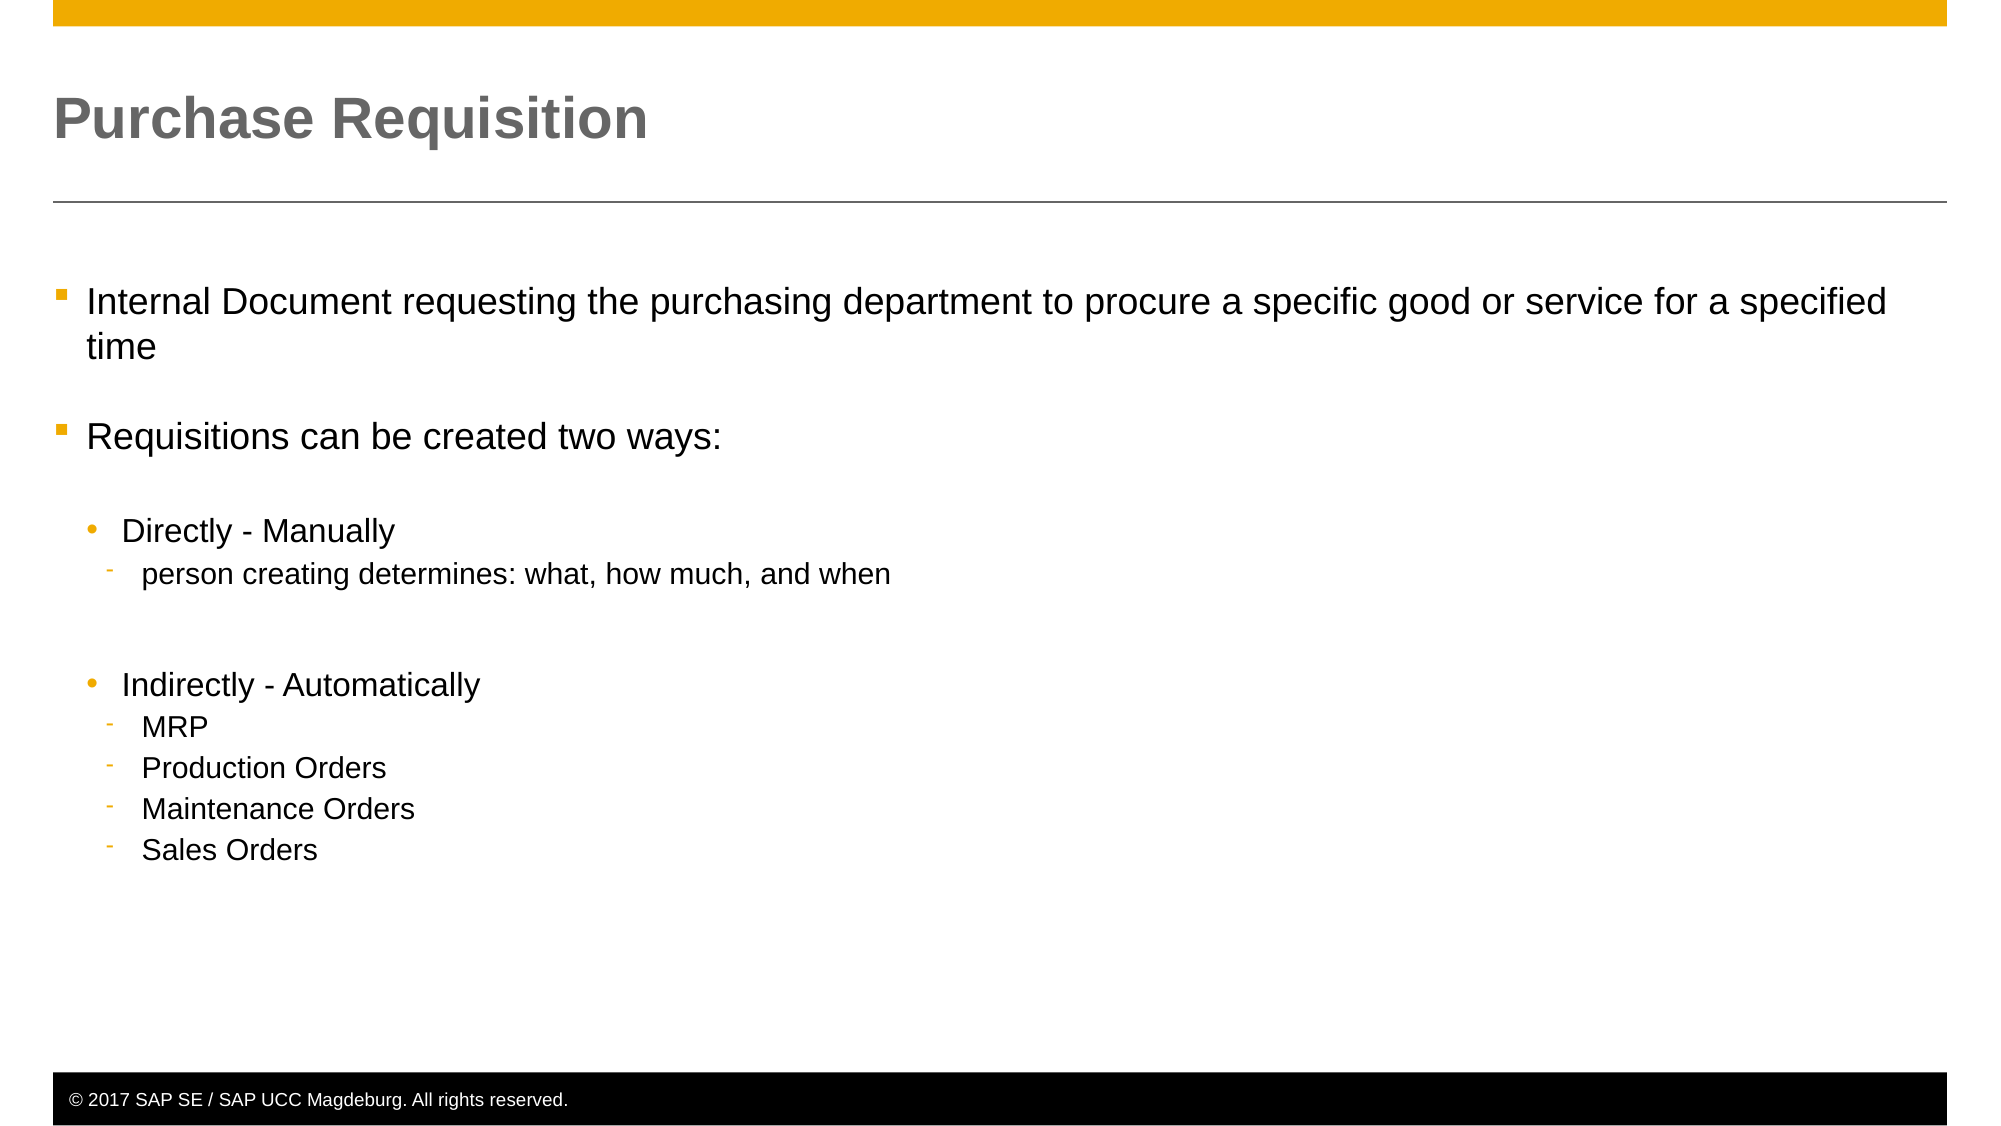

# Purchase Requisition
Internal Document requesting the purchasing department to procure a specific good or service for a specified time

Requisitions can be created two ways:

Directly - Manually
person creating determines: what, how much, and when

Indirectly - Automatically
MRP
Production Orders
Maintenance Orders
Sales Orders